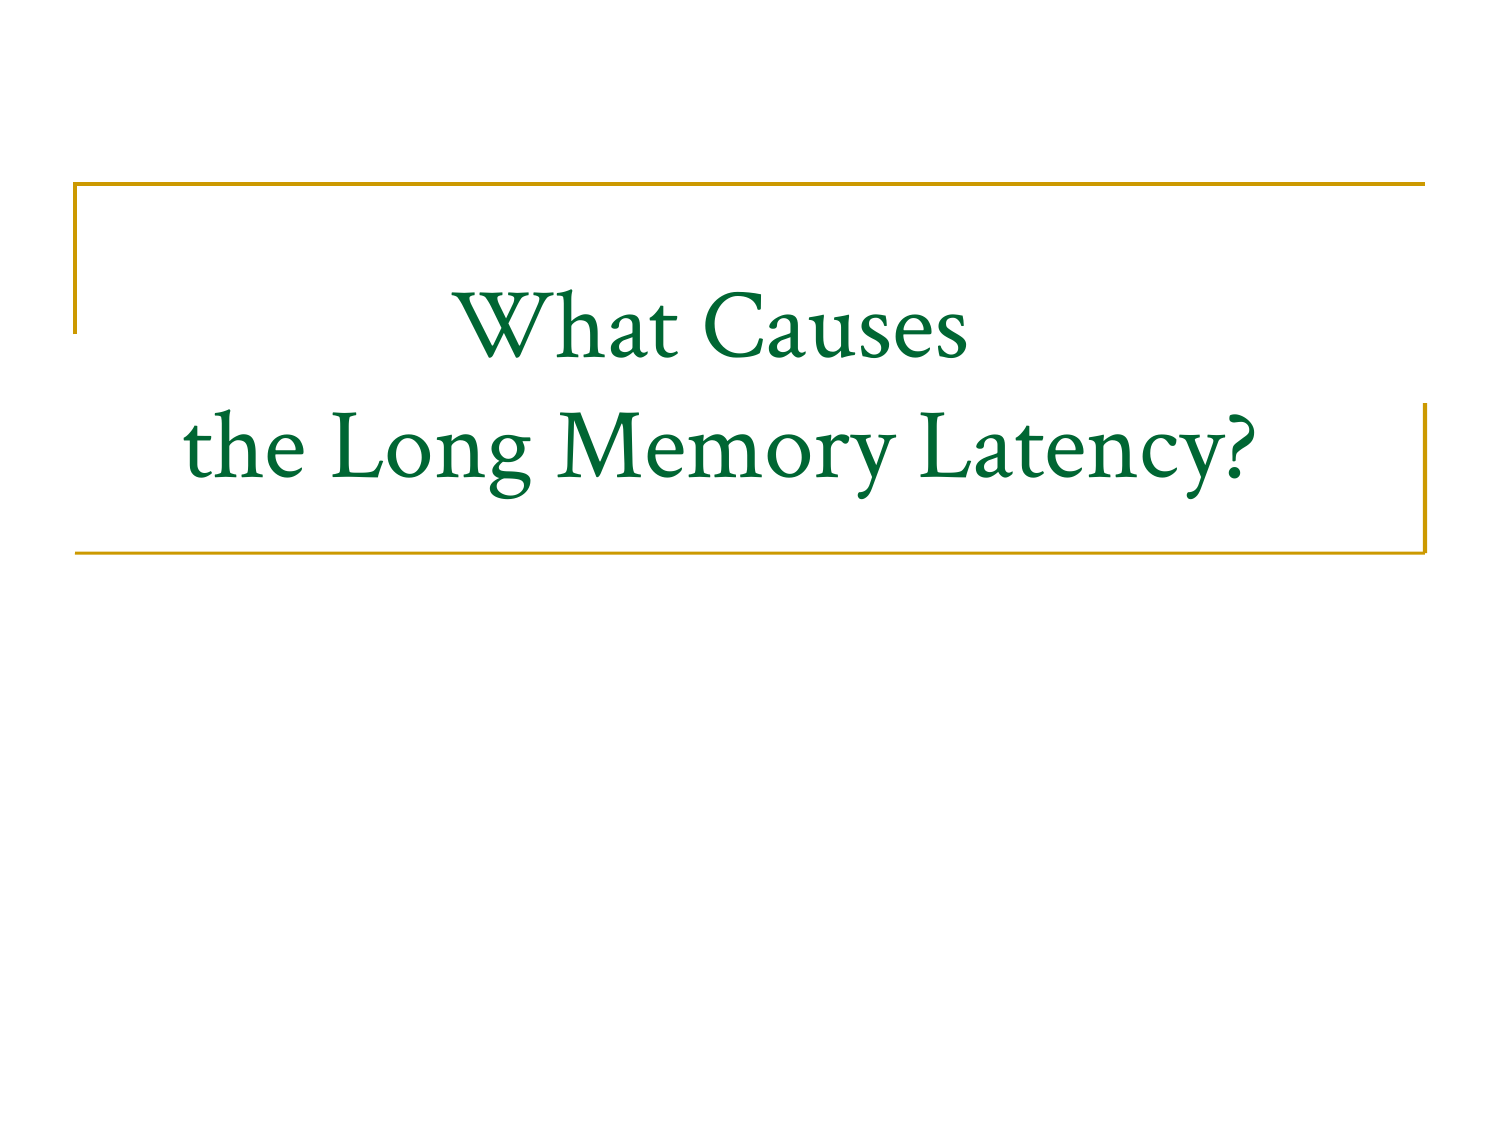

# What Causes the Long Memory Latency?